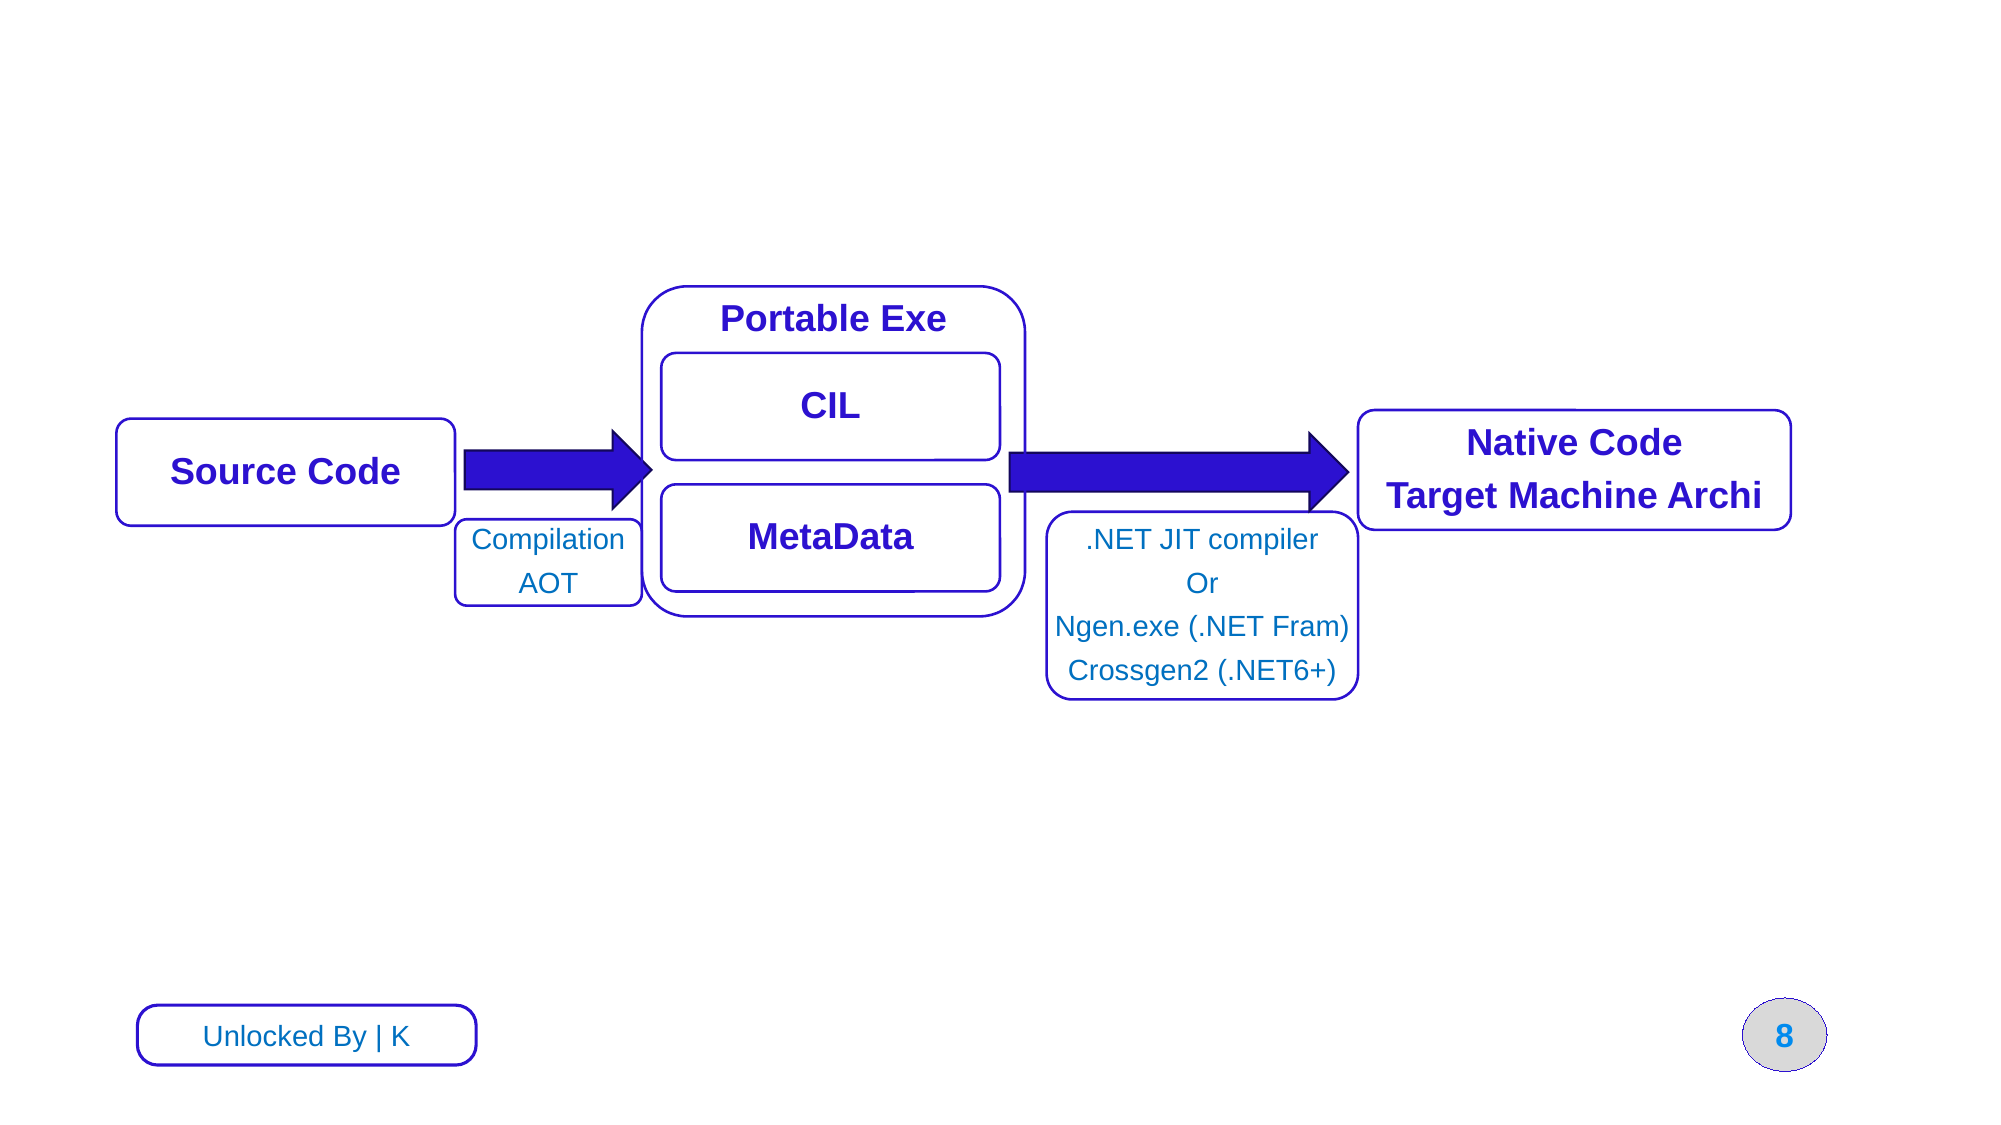

#

Portable Exe
CIL
Native Code
Target Machine Archi
Source Code

MetaData
.NET JIT compiler
Or
Ngen.exe (.NET Fram)
Crossgen2 (.NET6+)
Compilation
AOT
8
Unlocked By | K